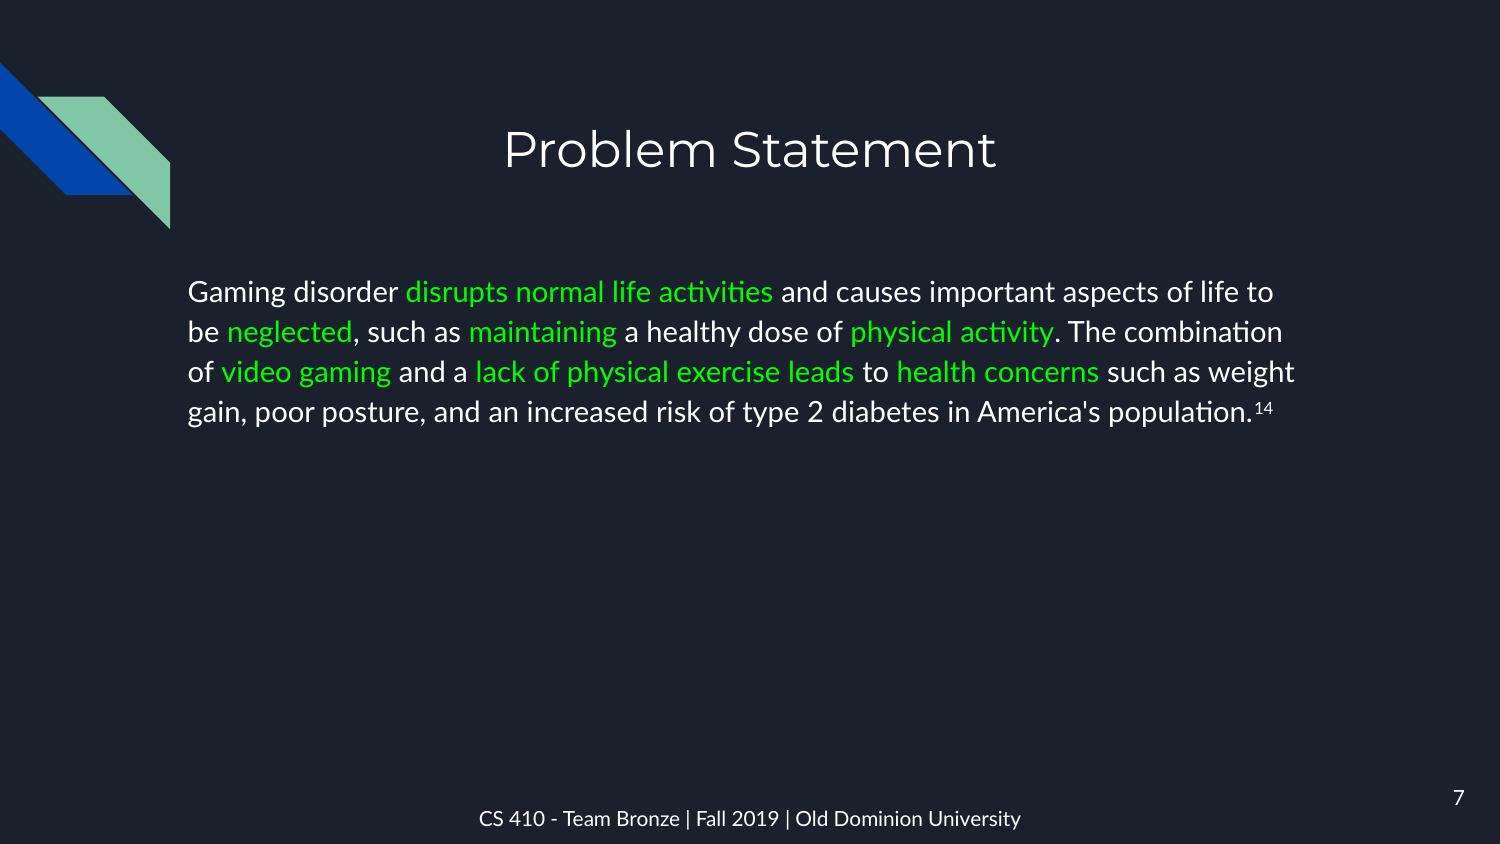

# Problem Statement
Gaming disorder disrupts normal life activities and causes important aspects of life to be neglected, such as maintaining a healthy dose of physical activity. The combination of video gaming and a lack of physical exercise leads to health concerns such as weight gain, poor posture, and an increased risk of type 2 diabetes in America's population.14

7
CS 410 - Team Bronze | Fall 2019 | Old Dominion University